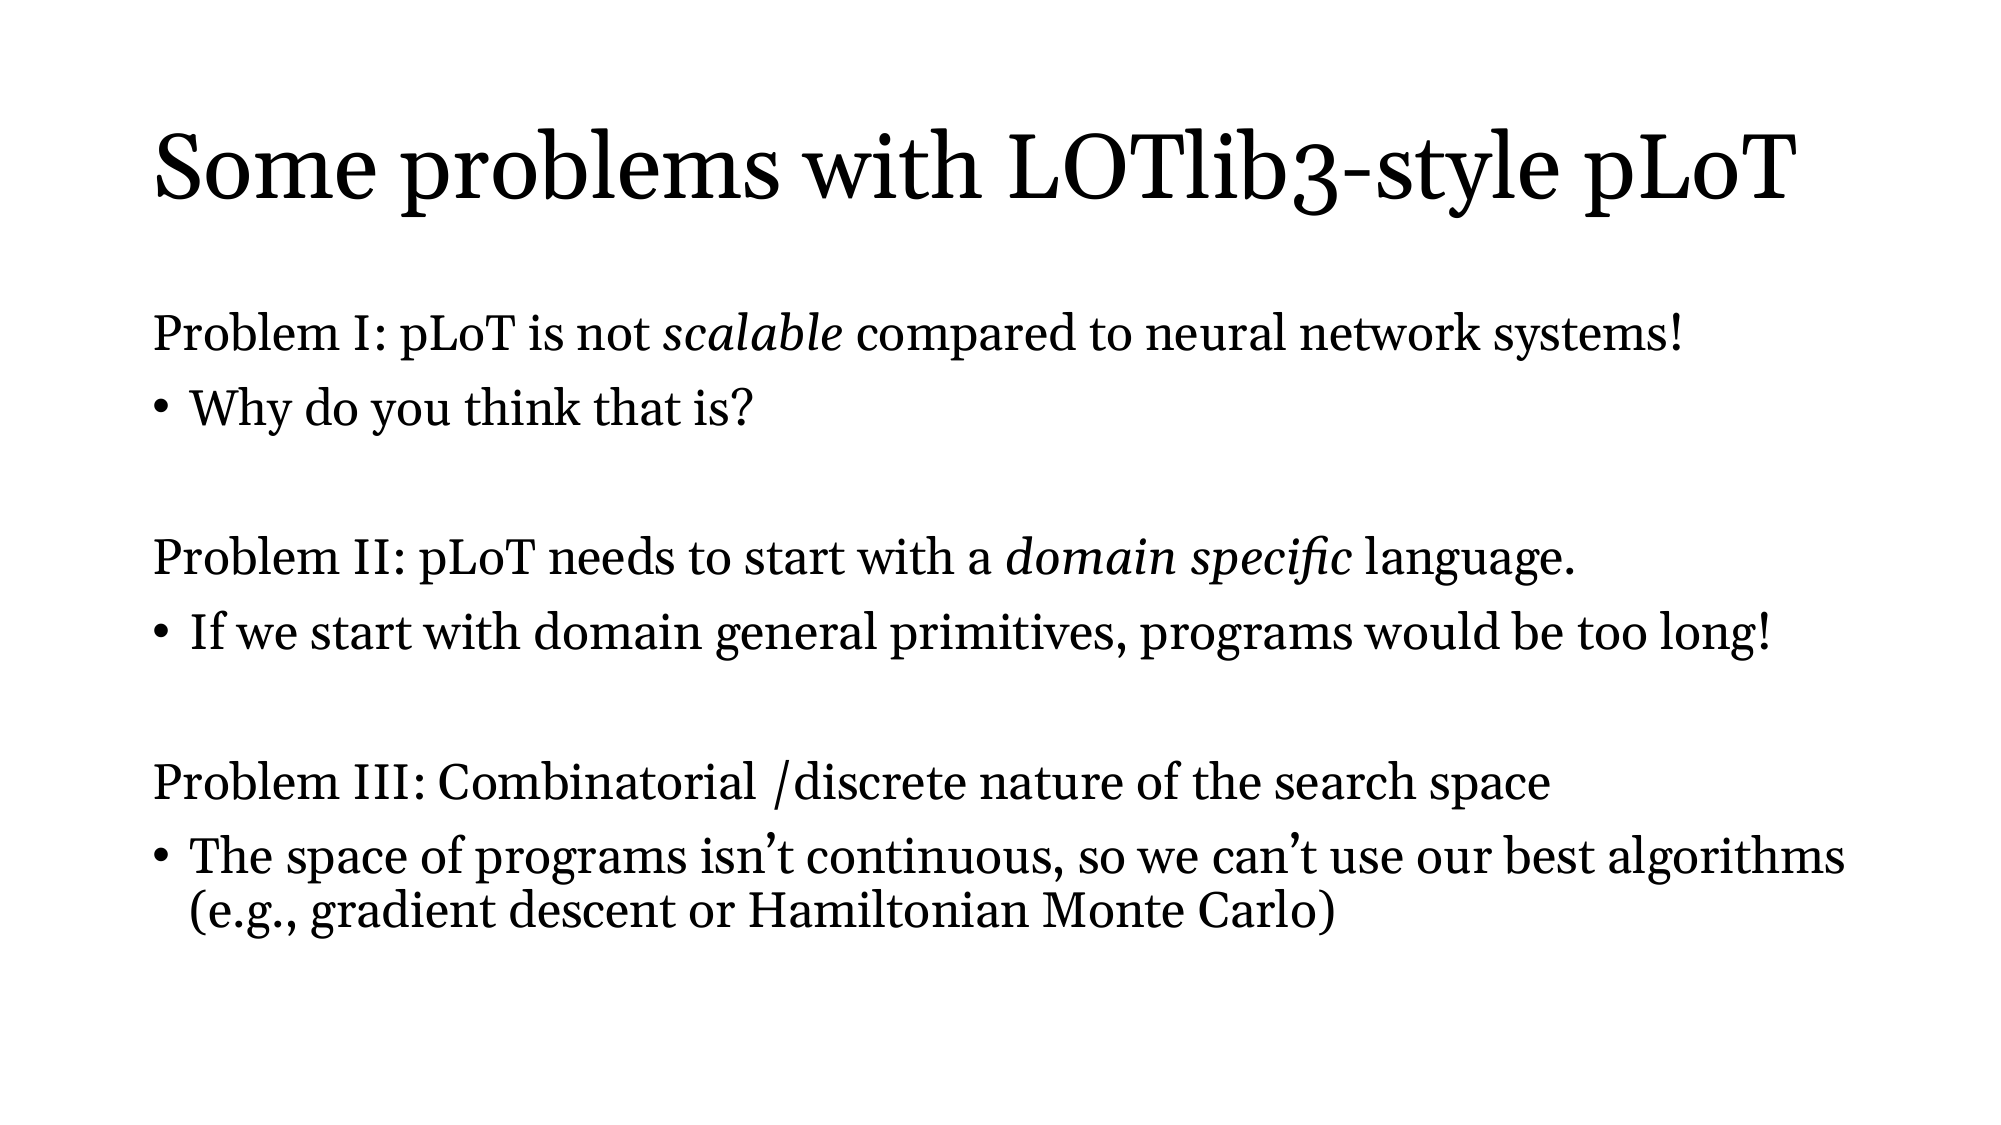

# Some problems with LOTlib3-style pLoT
Problem I: pLoT is not scalable compared to neural network systems!
Why do you think that is?

Problem II: pLoT needs to start with a domain specific language.
If we start with domain general primitives, programs would be too long!

Problem III: Combinatorial /discrete nature of the search space
The space of programs isn’t continuous, so we can’t use our best algorithms (e.g., gradient descent or Hamiltonian Monte Carlo)